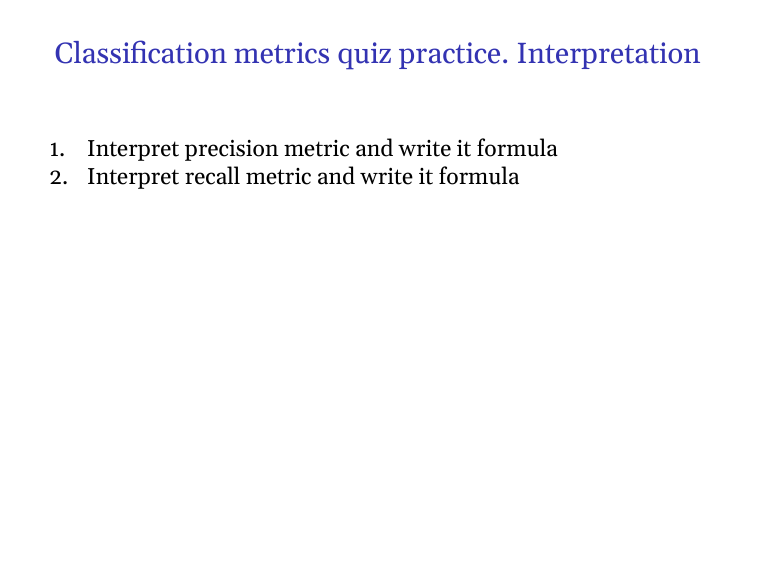

# Classification metrics quiz practice. Interpretation
Interpret precision metric and write it formula
Interpret recall metric and write it formula